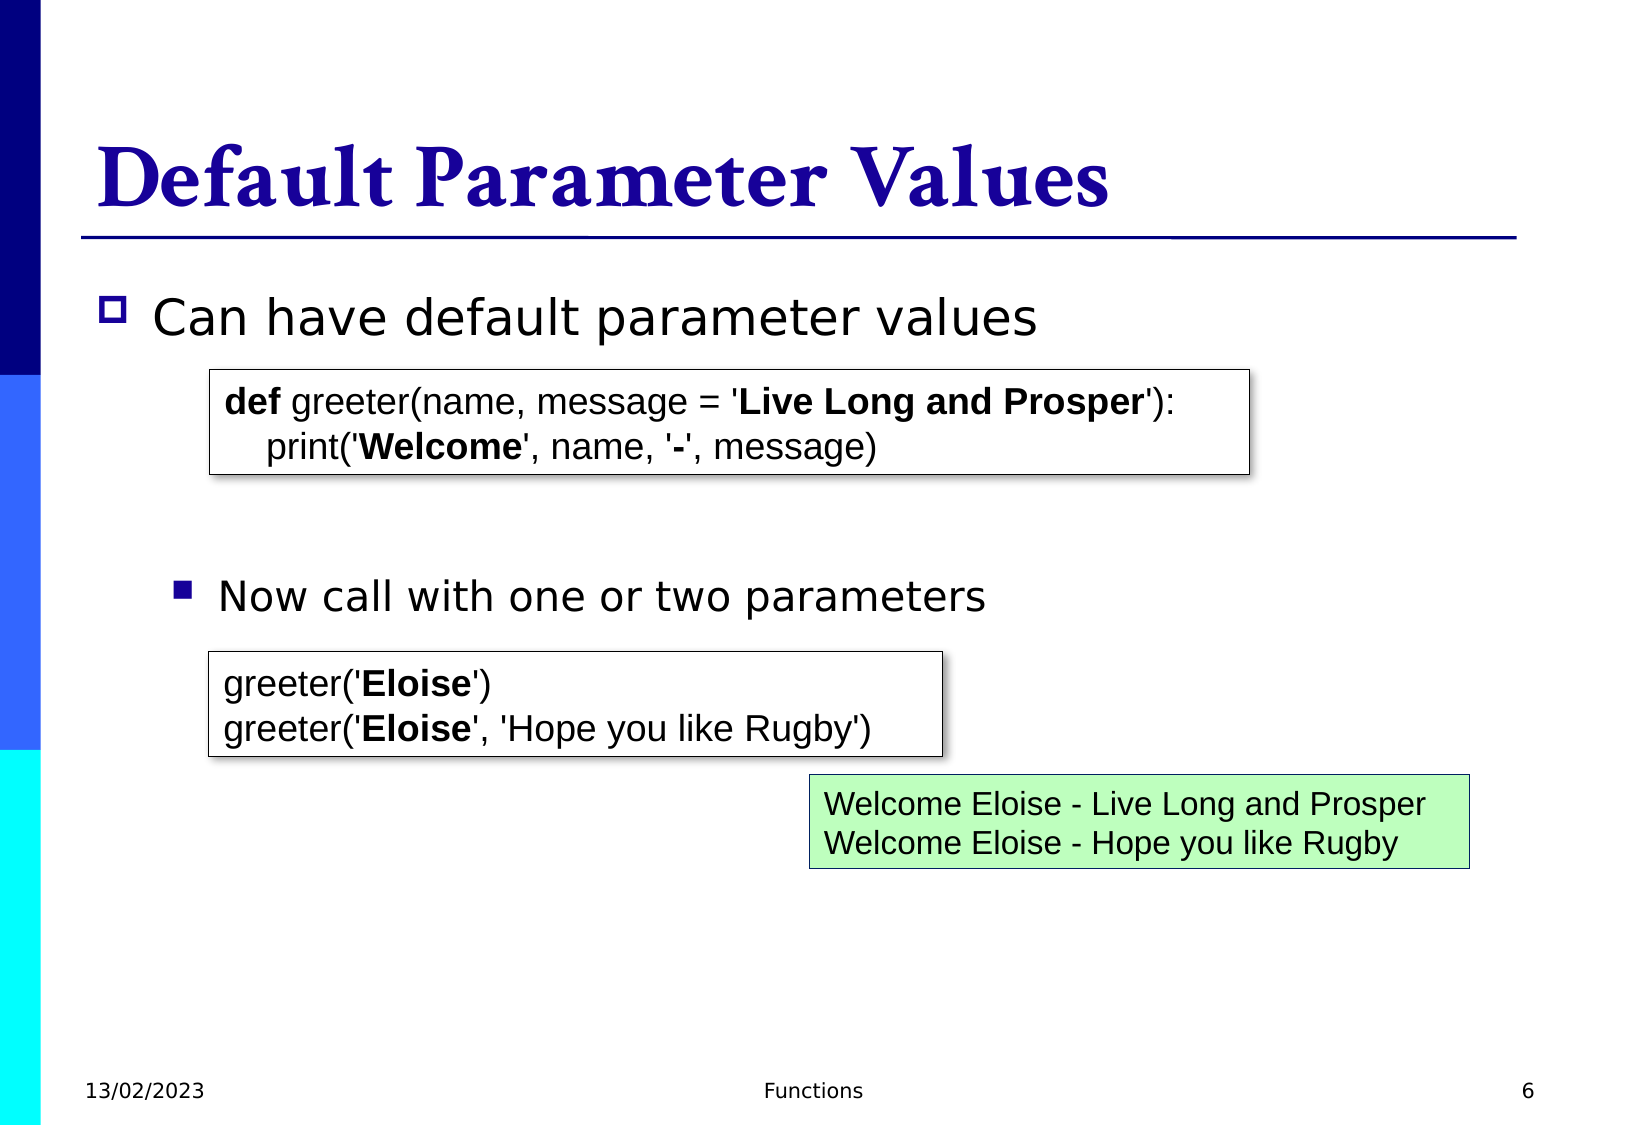

# Default Parameter Values
Can have default parameter values

Now call with one or two parameters
def greeter(name, message = 'Live Long and Prosper'):
    print('Welcome', name, '-', message)
greeter('Eloise')
greeter('Eloise', 'Hope you like Rugby')
Welcome Eloise - Live Long and Prosper
Welcome Eloise - Hope you like Rugby
13/02/2023
Functions
6